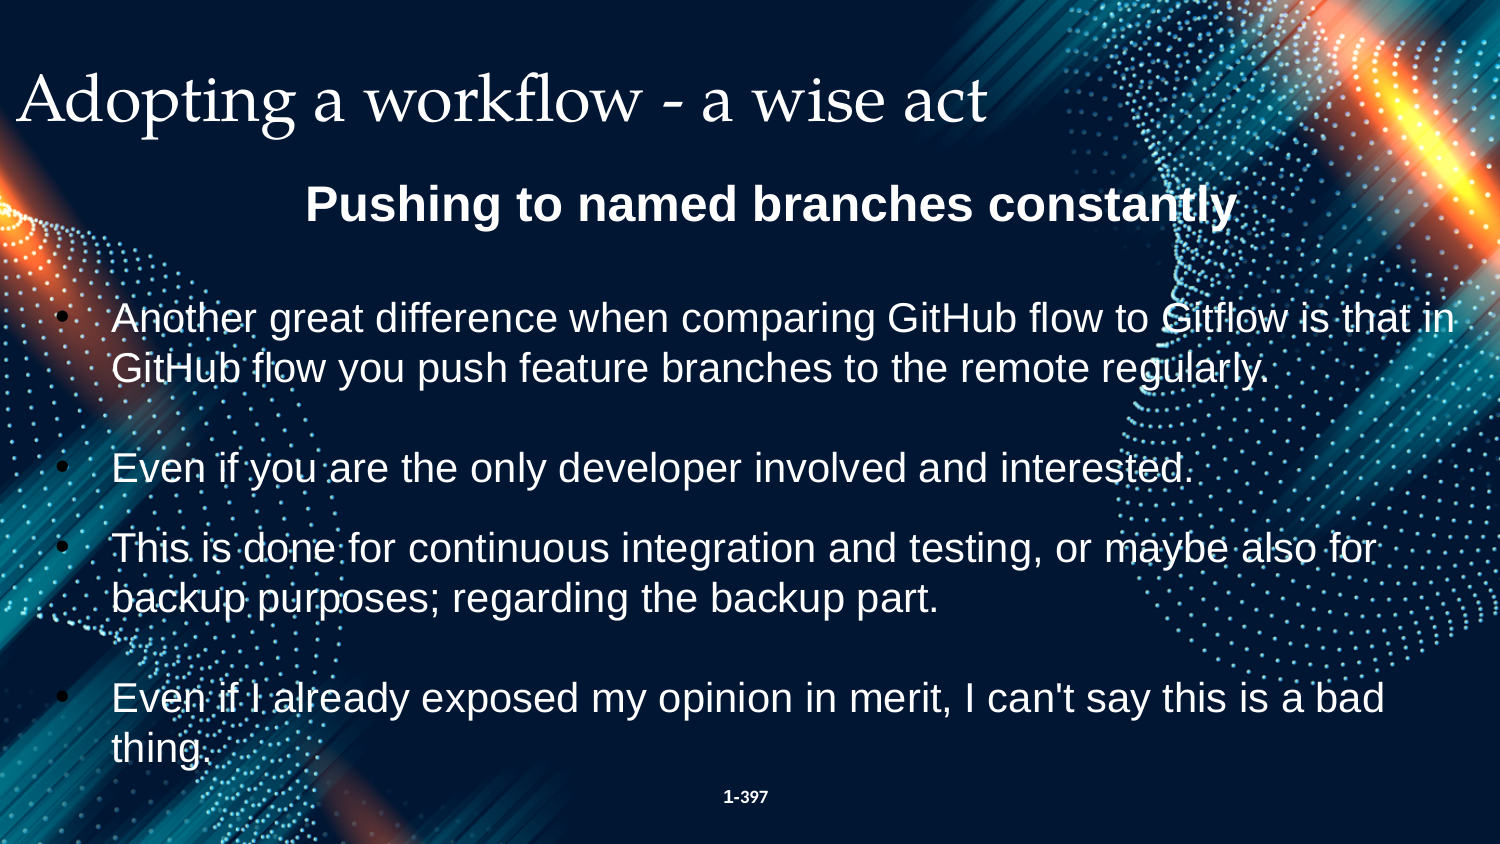

Adopting a workflow - a wise act
Pushing to named branches constantly

Another great difference when comparing GitHub flow to Gitflow is that in GitHub flow you push feature branches to the remote regularly.

Even if you are the only developer involved and interested.

This is done for continuous integration and testing, or maybe also for backup purposes; regarding the backup part.

Even if I already exposed my opinion in merit, I can't say this is a bad thing.
1-397